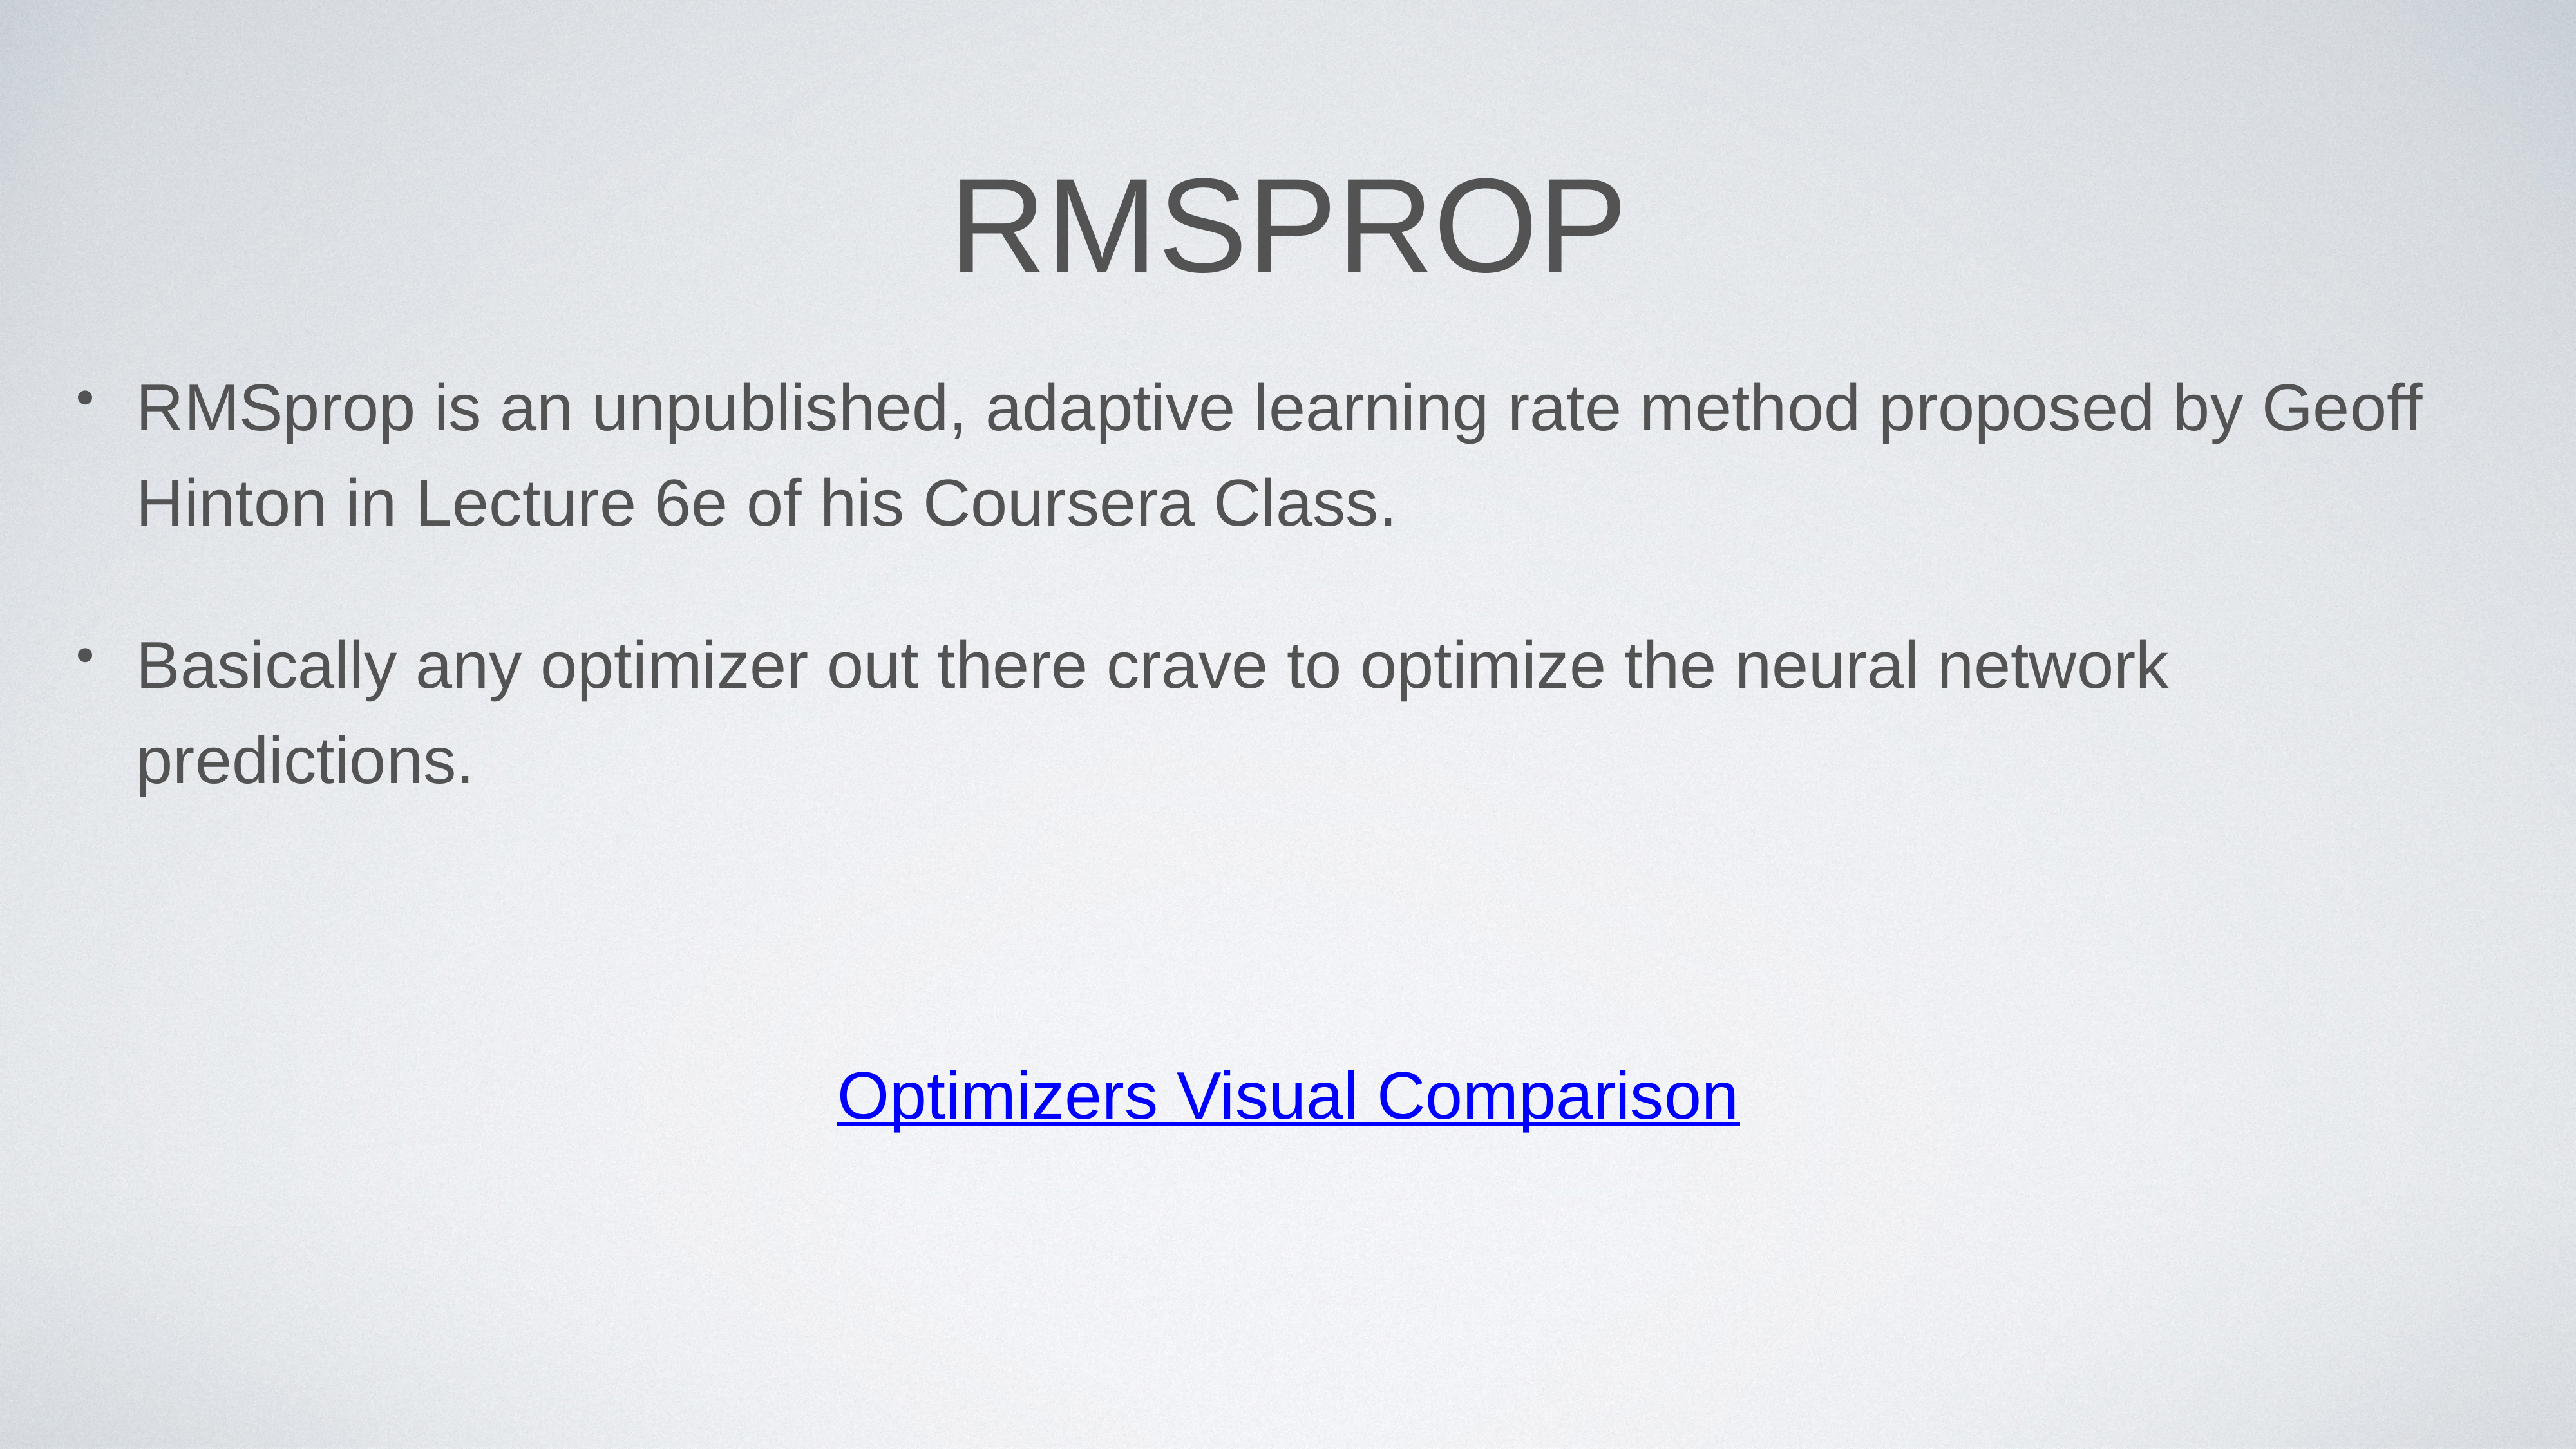

# Rmsprop
RMSprop is an unpublished, adaptive learning rate method proposed by Geoff Hinton in Lecture 6e of his Coursera Class.
Basically any optimizer out there crave to optimize the neural network predictions.
Optimizers Visual Comparison